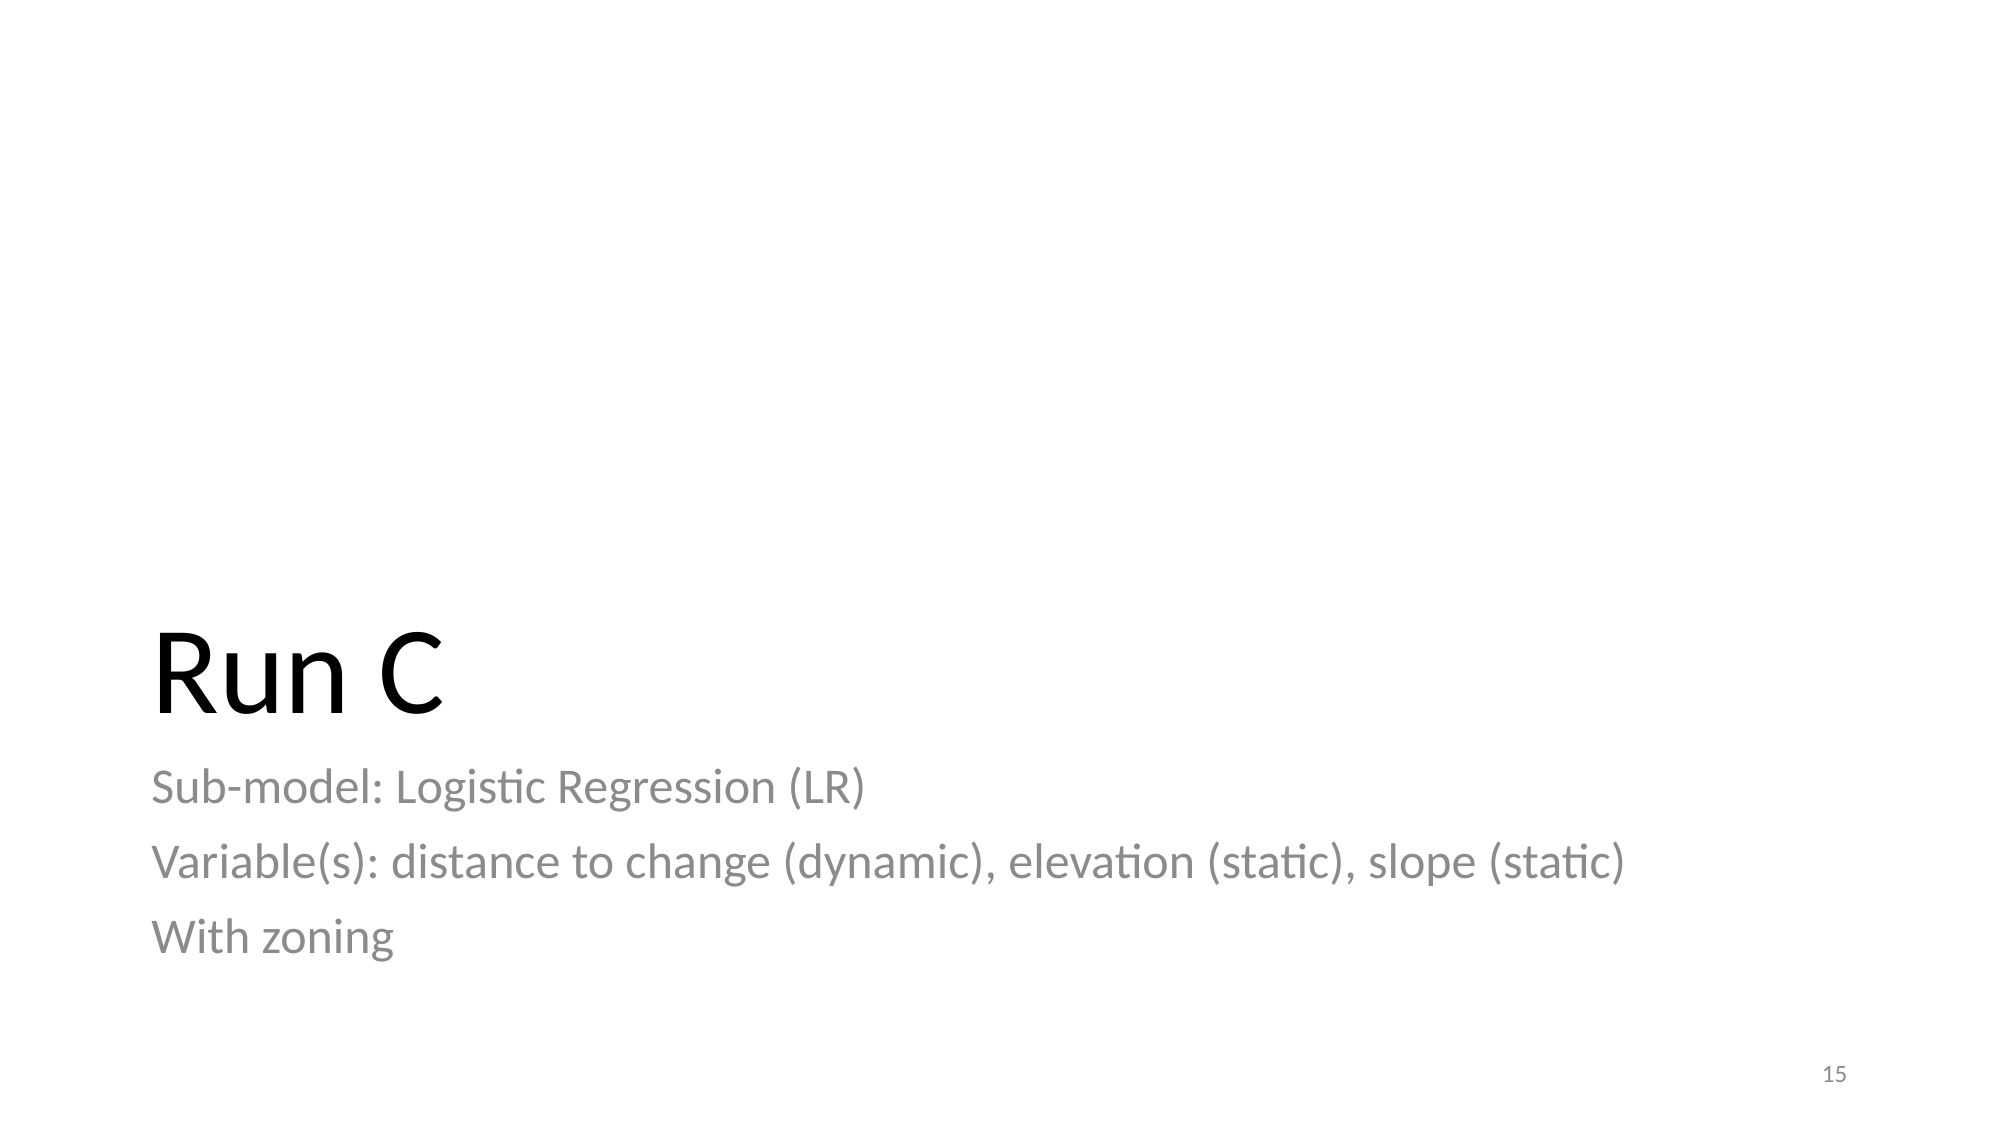

# Run C
Sub-model: Logistic Regression (LR)
Variable(s): distance to change (dynamic), elevation (static), slope (static)
With zoning
15